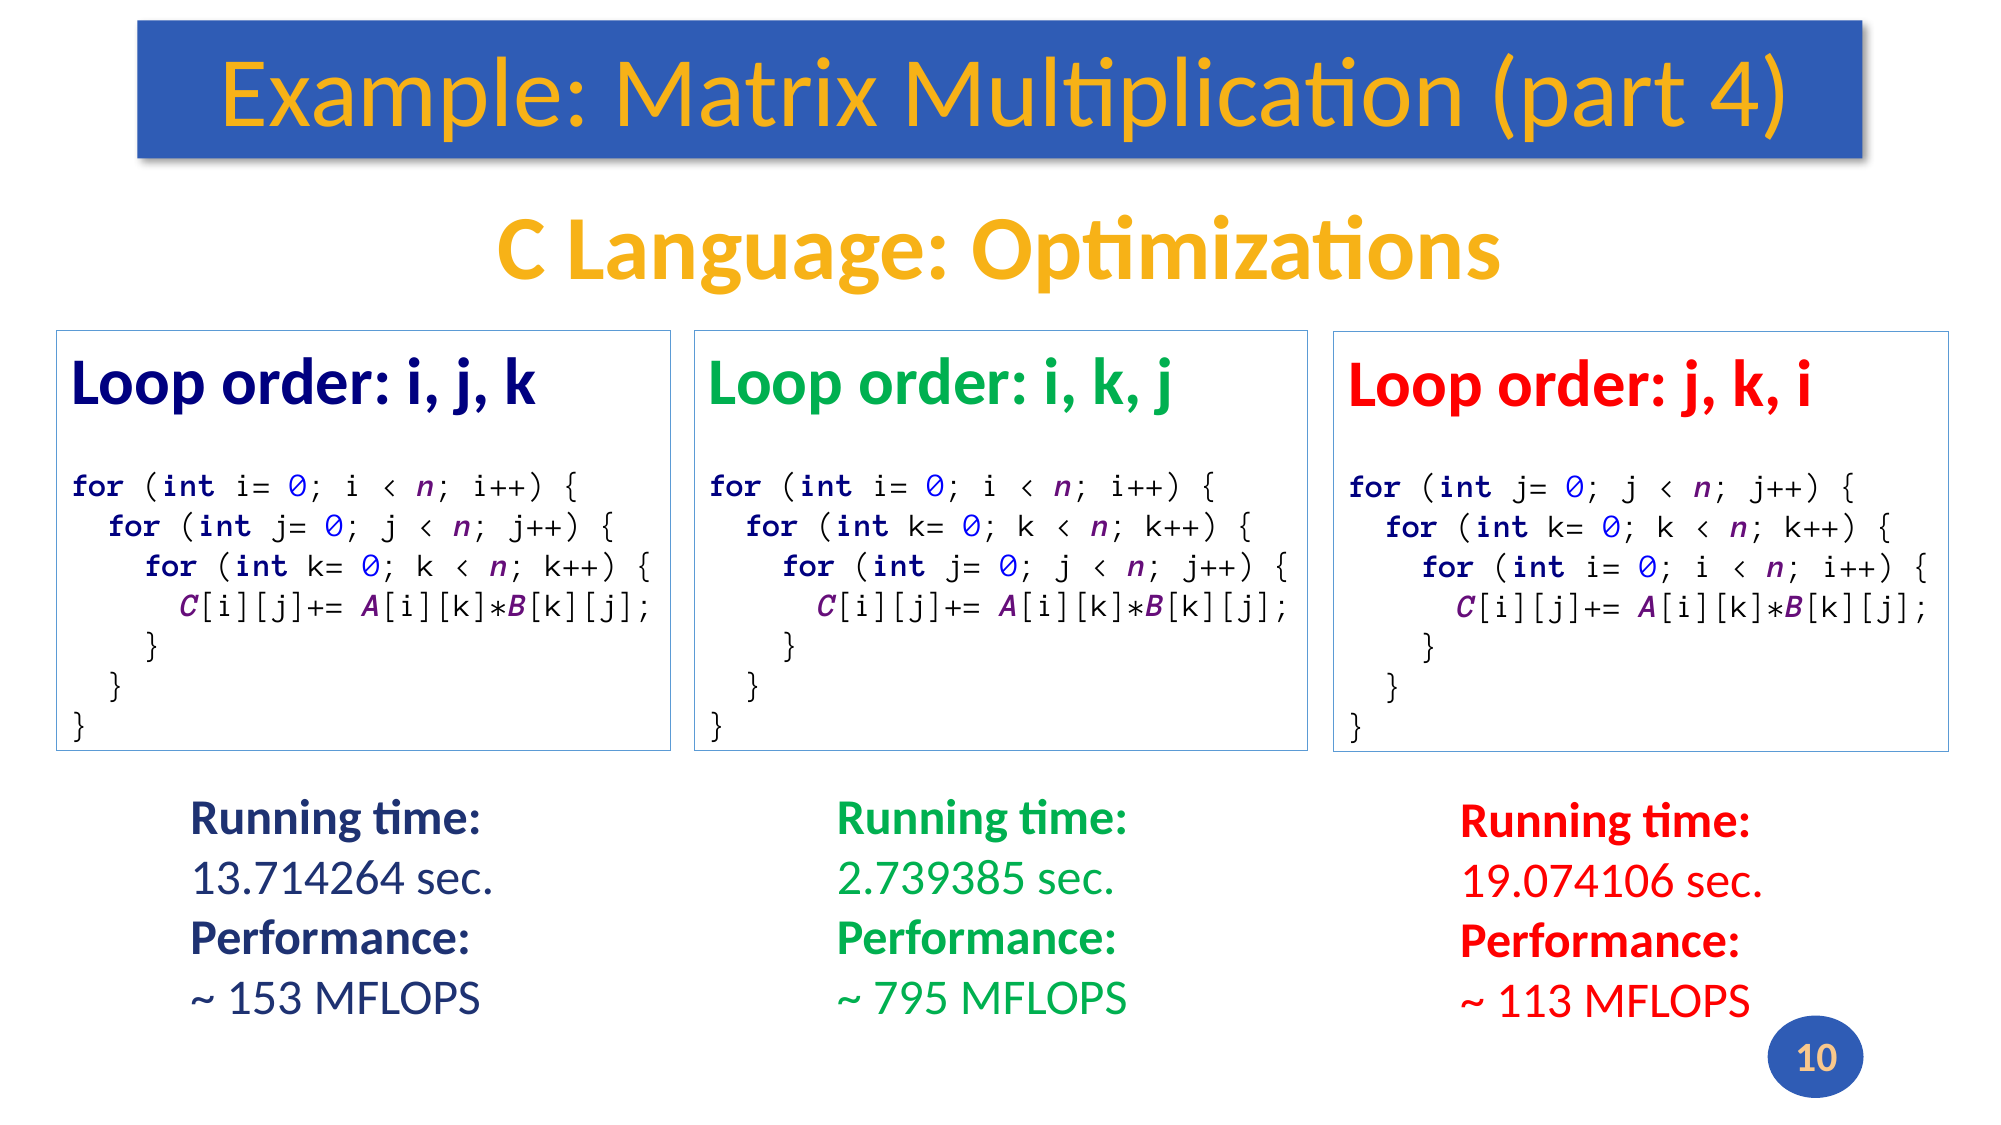

# Example: Matrix Multiplication (part 4)
C Language: Optimizations

Loop order: i, j, k

for (int i= 0; i < n; i++) {
  for (int j= 0; j < n; j++) {
    for (int k= 0; k < n; k++) {
      C[i][j]+= A[i][k]*B[k][j];
    }
  }
}
Loop order: i, k, j

for (int i= 0; i < n; i++) {
  for (int k= 0; k < n; k++) {
    for (int j= 0; j < n; j++) {
      C[i][j]+= A[i][k]*B[k][j];
    }
  }
}
Loop order: j, k, i

for (int j= 0; j < n; j++) {
  for (int k= 0; k < n; k++) {
    for (int i= 0; i < n; i++) {
      C[i][j]+= A[i][k]*B[k][j];
    }
  }
}
Running time:
13.714264 sec.
Performance:
~ 153 MFLOPS
Running time:
2.739385 sec.
Performance:
~ 795 MFLOPS
Running time:
19.074106 sec.
Performance:
~ 113 MFLOPS
10